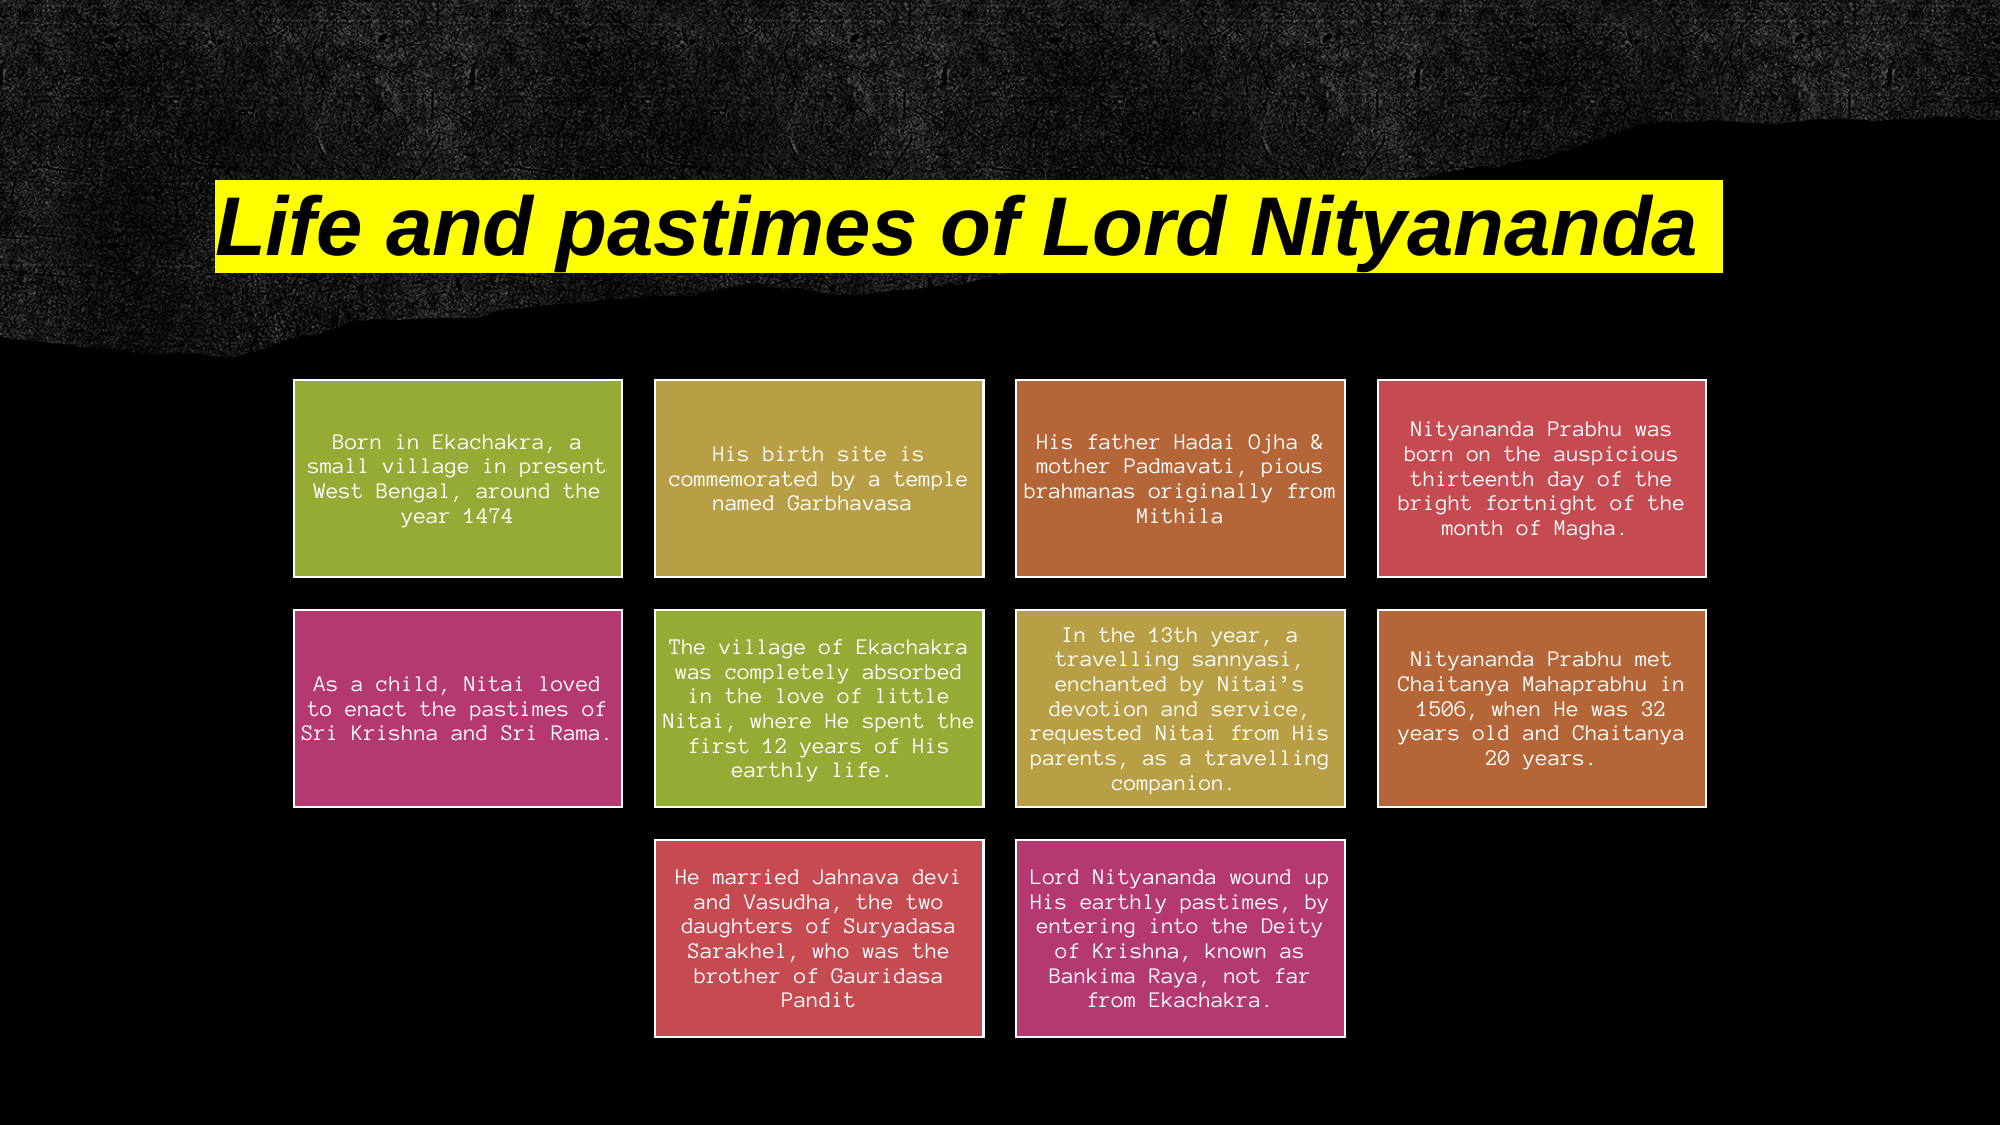

# Life and pastimes of Lord Nityananda
Born in Ekachakra, a small village in present West Bengal, around the year 1474
His birth site is commemorated by a temple named Garbhavasa
His father Hadai Ojha & mother Padmavati, pious brahmanas originally from Mithila
Nityananda Prabhu was born on the auspicious thirteenth day of the bright fortnight of the month of Magha.
As a child, Nitai loved to enact the pastimes of Sri Krishna and Sri Rama.
The village of Ekachakra was completely absorbed in the love of little Nitai, where He spent the first 12 years of His earthly life.
In the 13th year, a travelling sannyasi, enchanted by Nitai’s devotion and service, requested Nitai from His parents, as a travelling companion.
Nityananda Prabhu met Chaitanya Mahaprabhu in 1506, when He was 32 years old and Chaitanya 20 years.
He married Jahnava devi and Vasudha, the two daughters of Suryadasa Sarakhel, who was the brother of Gauridasa Pandit
Lord Nityananda wound up His earthly pastimes, by entering into the Deity of Krishna, known as Bankima Raya, not far from Ekachakra.